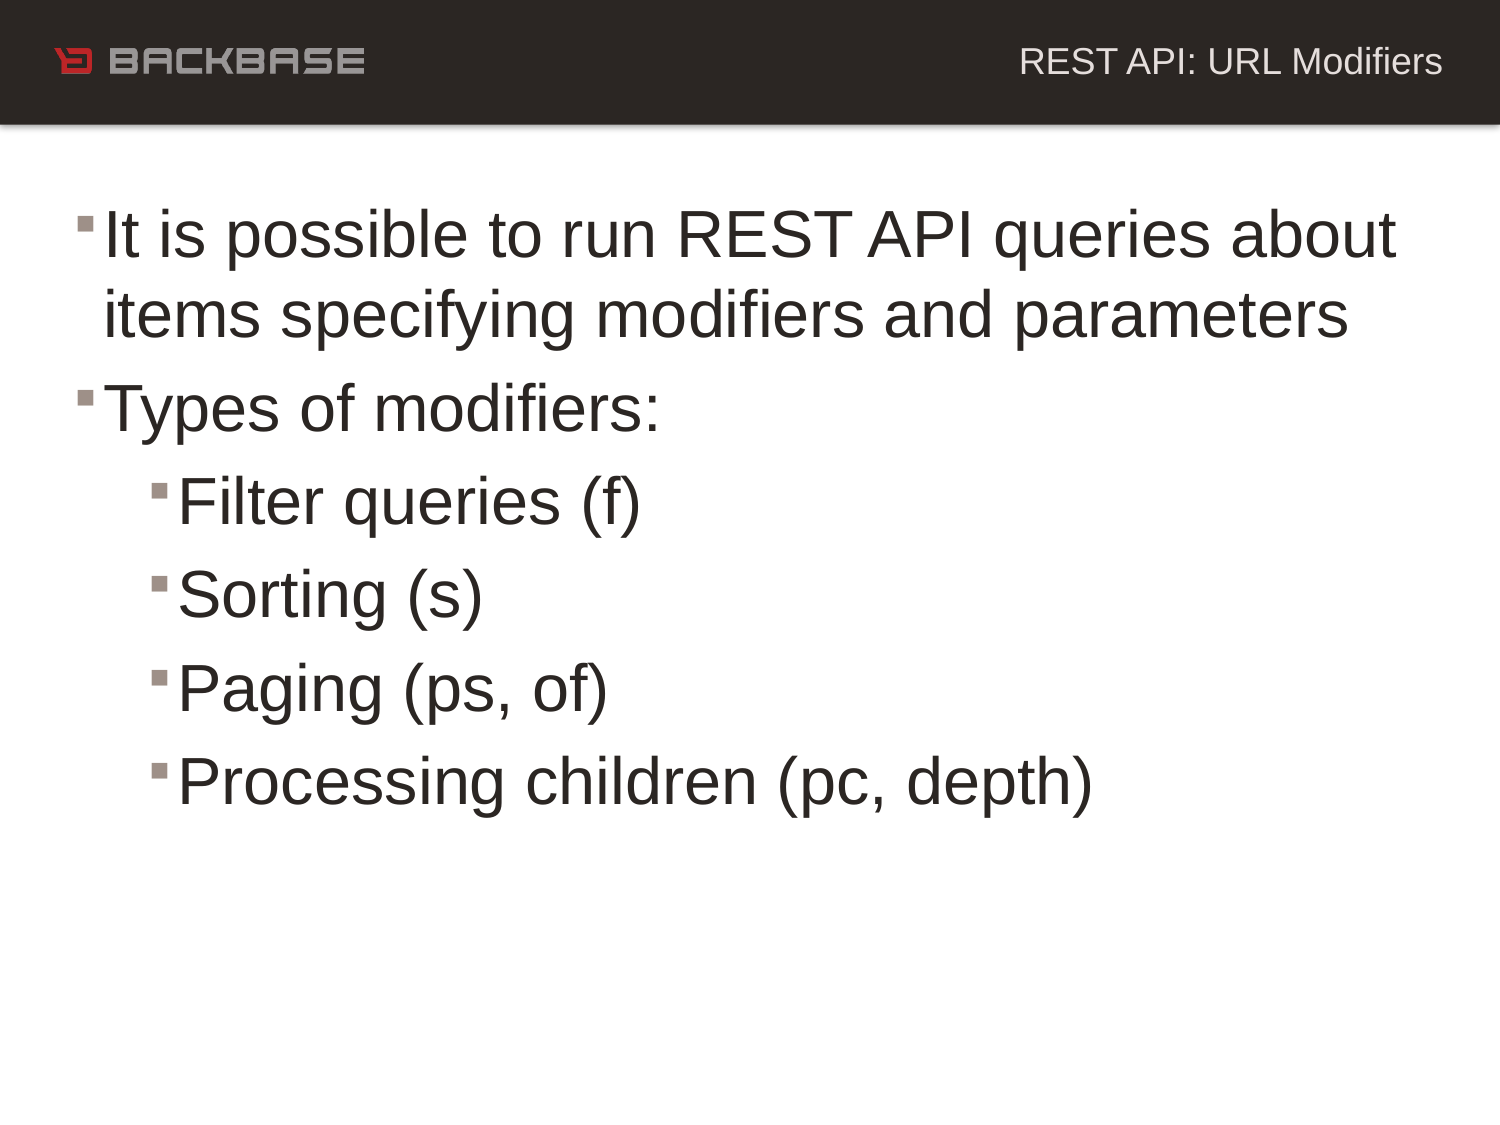

REST API: URL Modifiers
It is possible to run REST API queries about items specifying modifiers and parameters
Types of modifiers:
Filter queries (f)
Sorting (s)
Paging (ps, of)
Processing children (pc, depth)